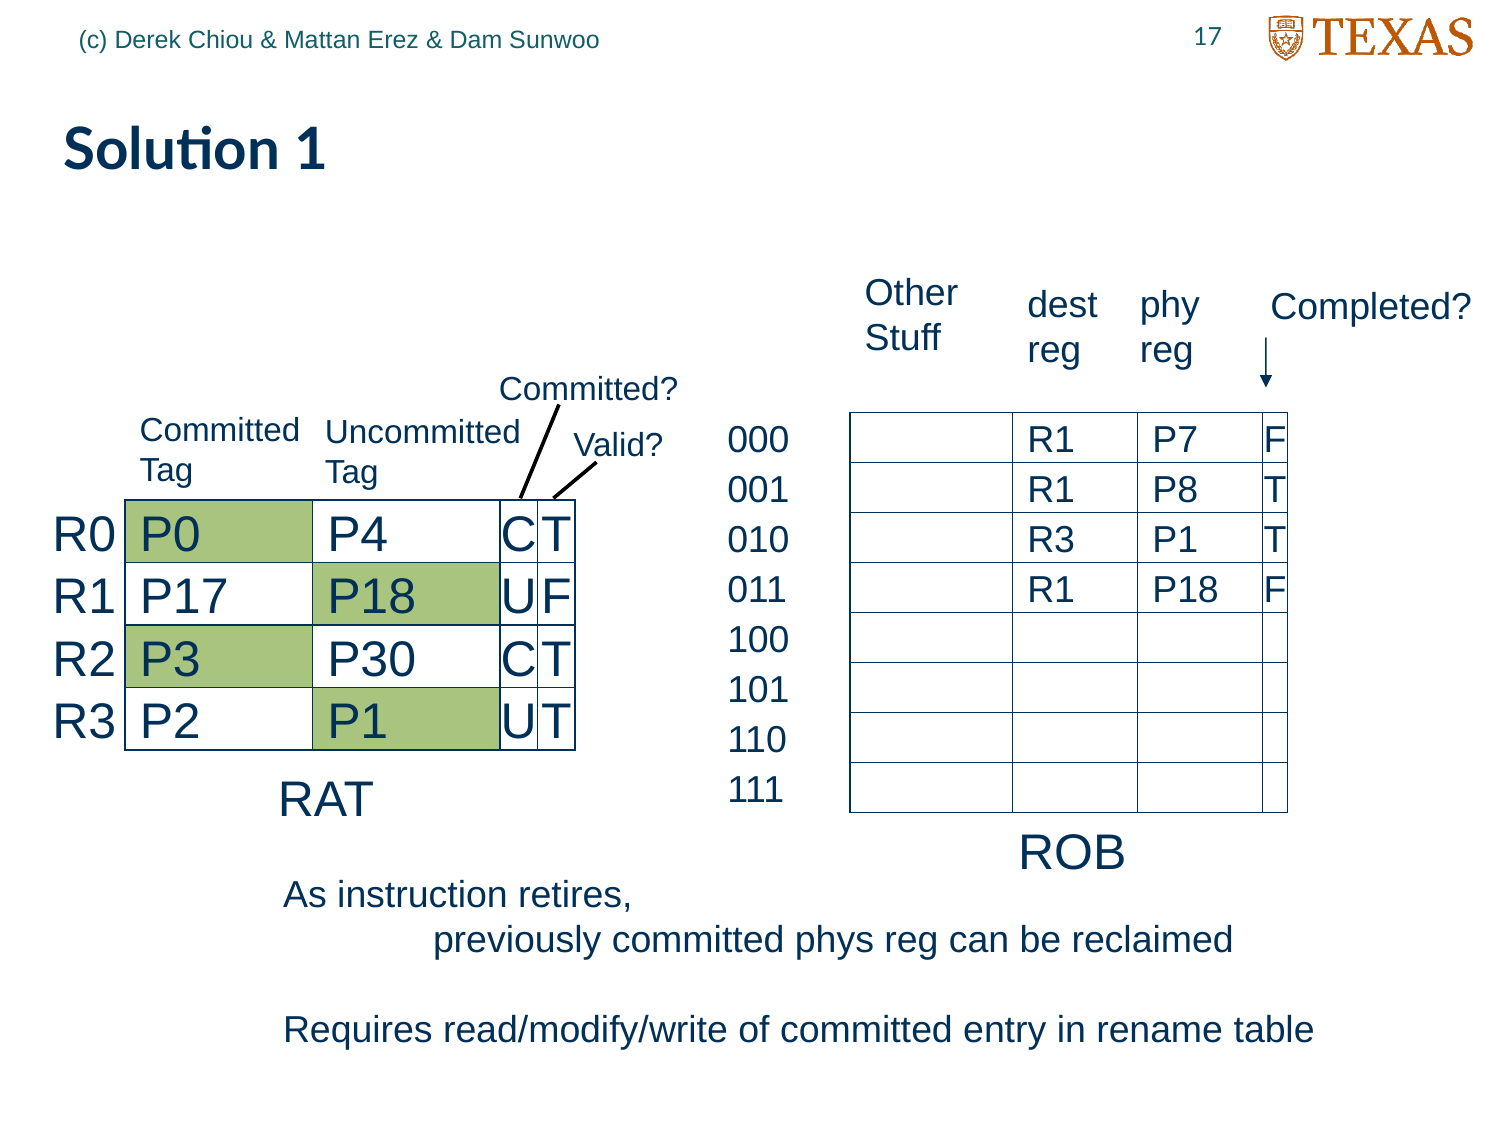

17
(c) Derek Chiou & Mattan Erez & Dam Sunwoo
# Solution 1
Completed?
Other
Stuff
dest
reg
phy
reg

Committed?
Committed
Tag
Uncommitted
Tag
000

R1
P7
F
Valid?
001

R1
P8
T
R0
P0
P4
C
T
010

R3
P1
T
R1
P17
P18
U
F
011

R1
P18
F
100

R2
P3
P30
C
T
101

R3
P2
P1
U
T
110

RAT
111

ROB
As instruction retires,
	previously committed phys reg can be reclaimed

Requires read/modify/write of committed entry in rename table